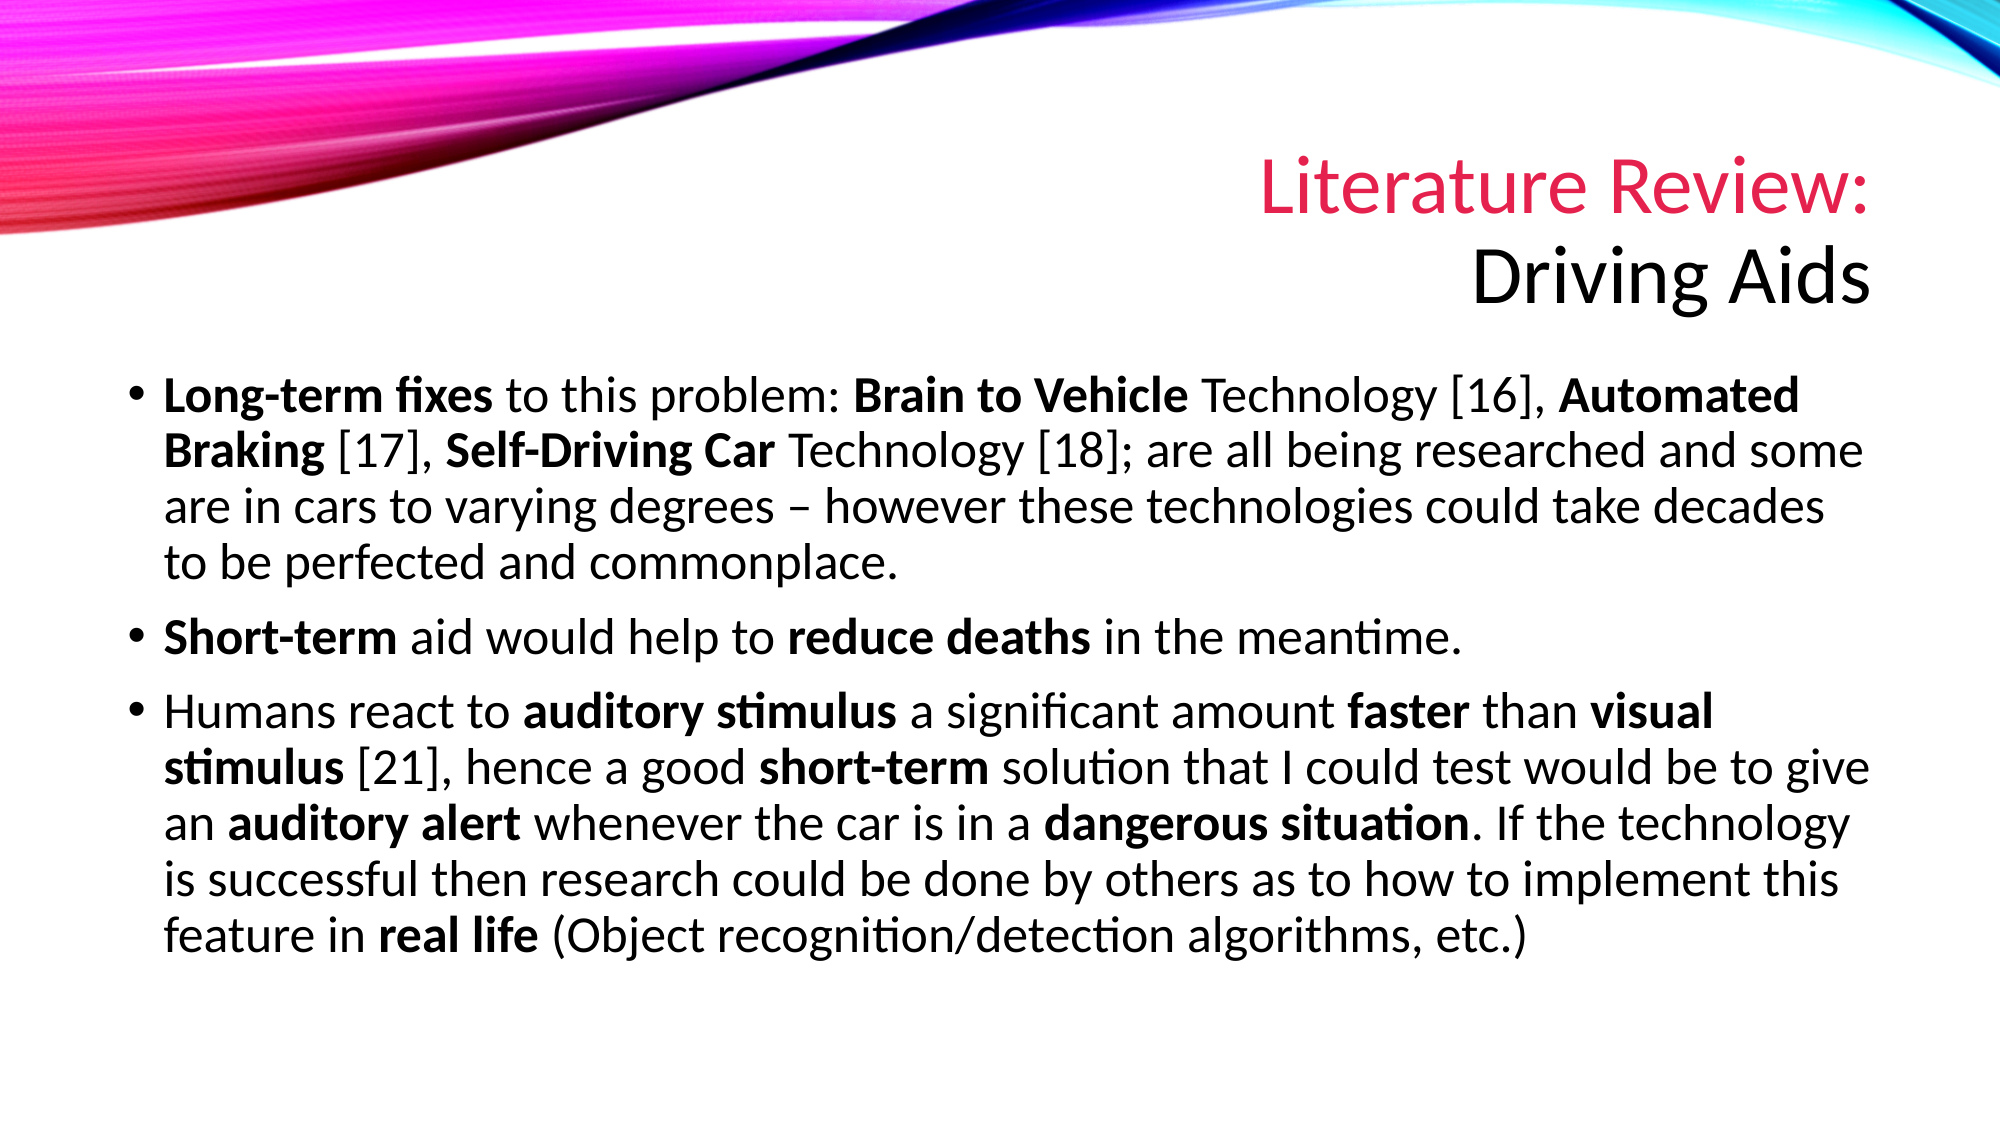

# Literature Review: Driving Aids
Long-term fixes to this problem: Brain to Vehicle Technology [16], Automated Braking [17], Self-Driving Car Technology [18]; are all being researched and some are in cars to varying degrees – however these technologies could take decades to be perfected and commonplace.
Short-term aid would help to reduce deaths in the meantime.
Humans react to auditory stimulus a significant amount faster than visual stimulus [21], hence a good short-term solution that I could test would be to give an auditory alert whenever the car is in a dangerous situation. If the technology is successful then research could be done by others as to how to implement this feature in real life (Object recognition/detection algorithms, etc.)